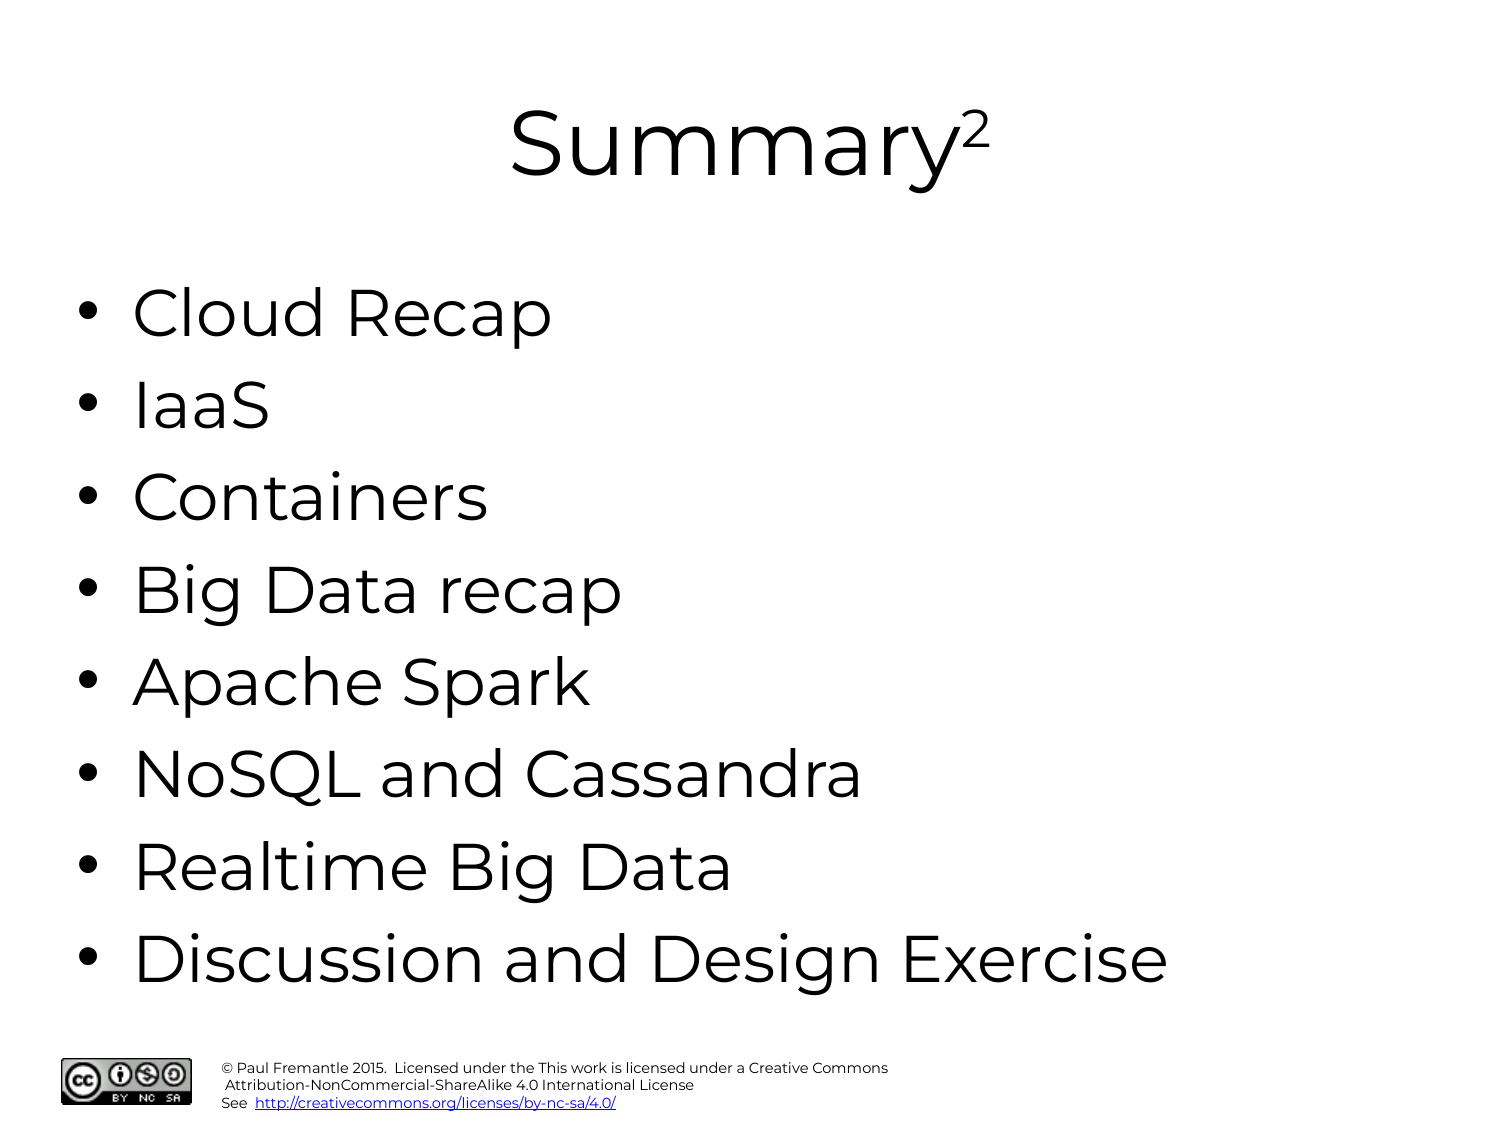

# Summary2
Cloud Recap
IaaS
Containers
Big Data recap
Apache Spark
NoSQL and Cassandra
Realtime Big Data
Discussion and Design Exercise